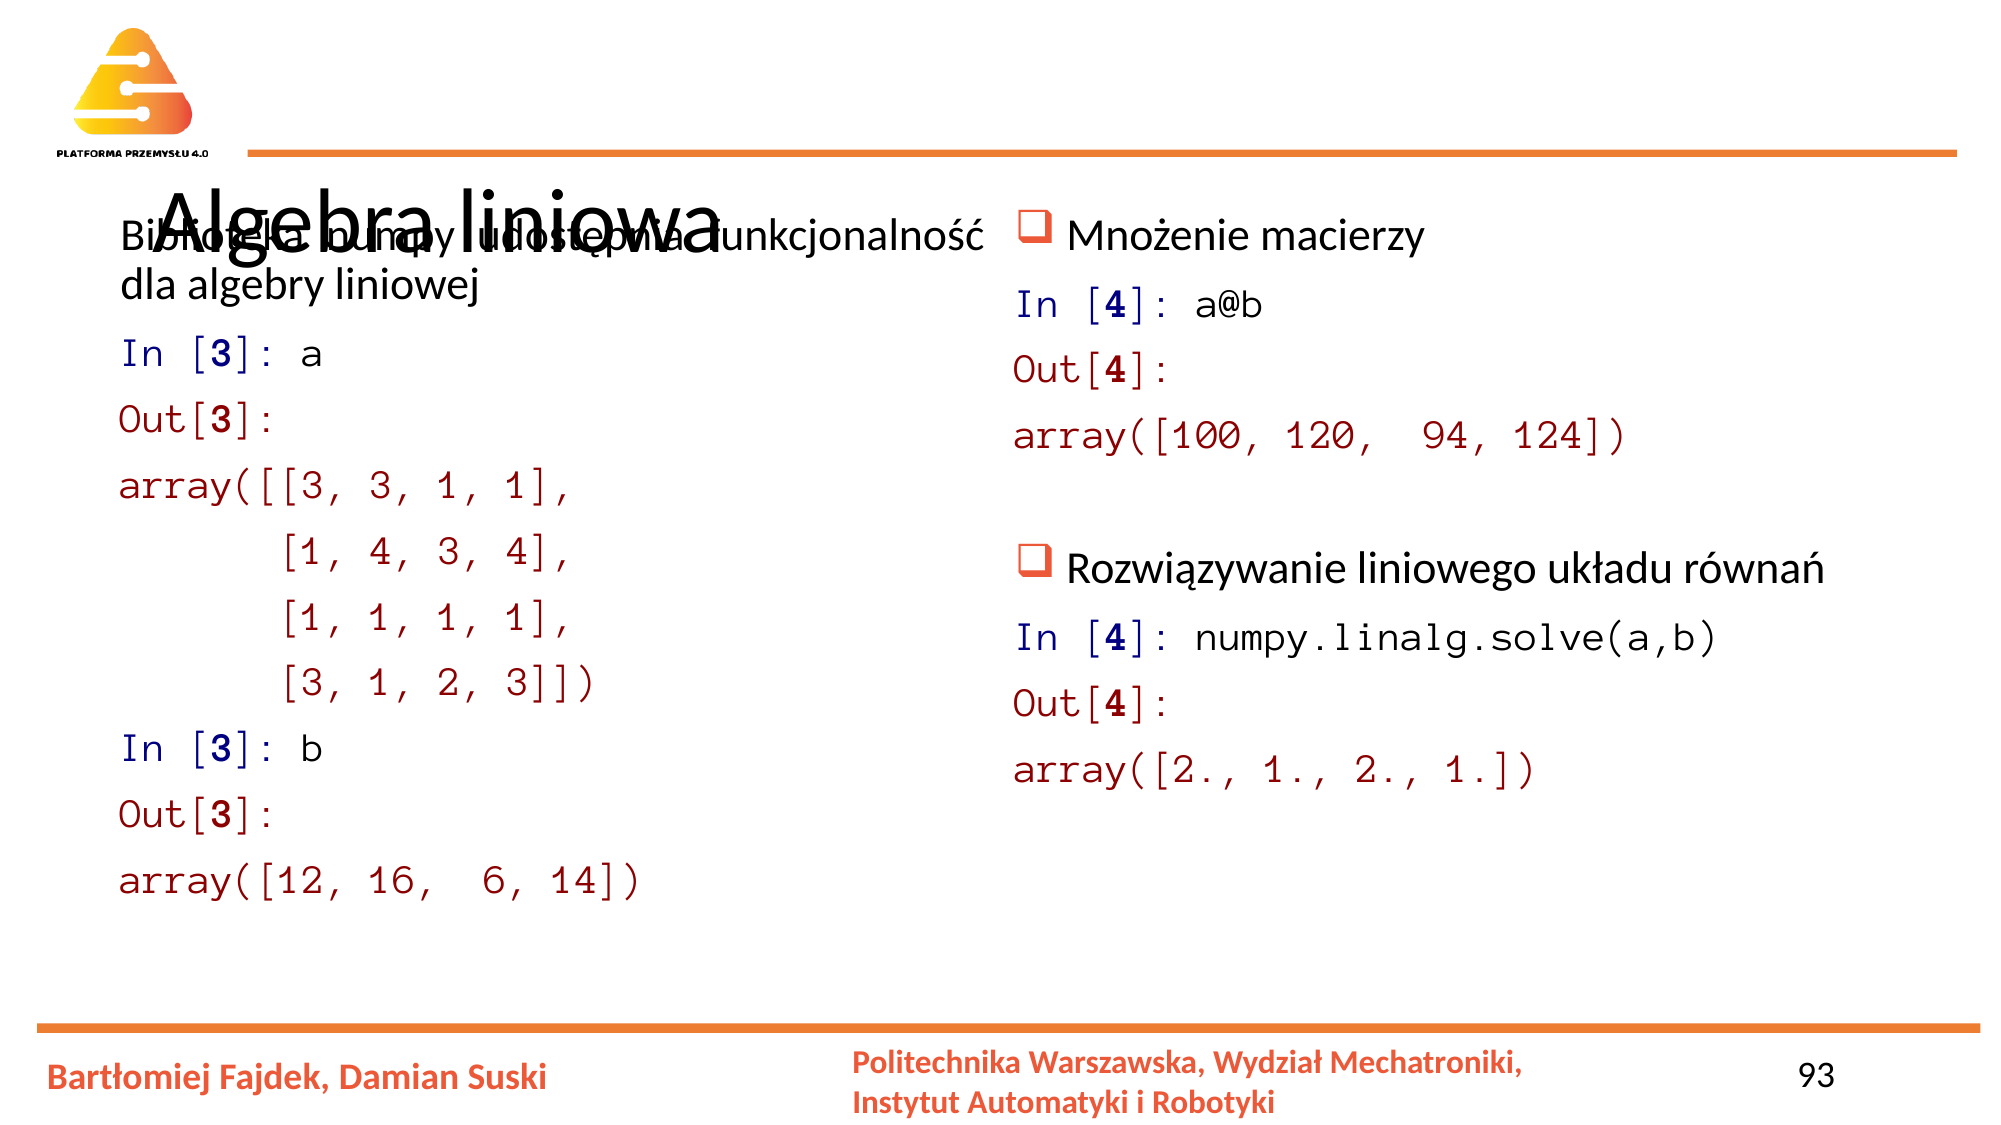

# Algebra liniowa
Biblioteka numpy udostępnia funkcjonalność dla algebry liniowej
In [3]: a
Out[3]:
array([[3, 3, 1, 1],
       [1, 4, 3, 4],
       [1, 1, 1, 1],
       [3, 1, 2, 3]])
In [3]: b
Out[3]:
array([12, 16,  6, 14])

 Mnożenie macierzy
In [4]: a@b
Out[4]:
array([100, 120,  94, 124])

 Rozwiązywanie liniowego układu równań
In [4]: numpy.linalg.solve(a,b)
Out[4]:
array([2., 1., 2., 1.])

93